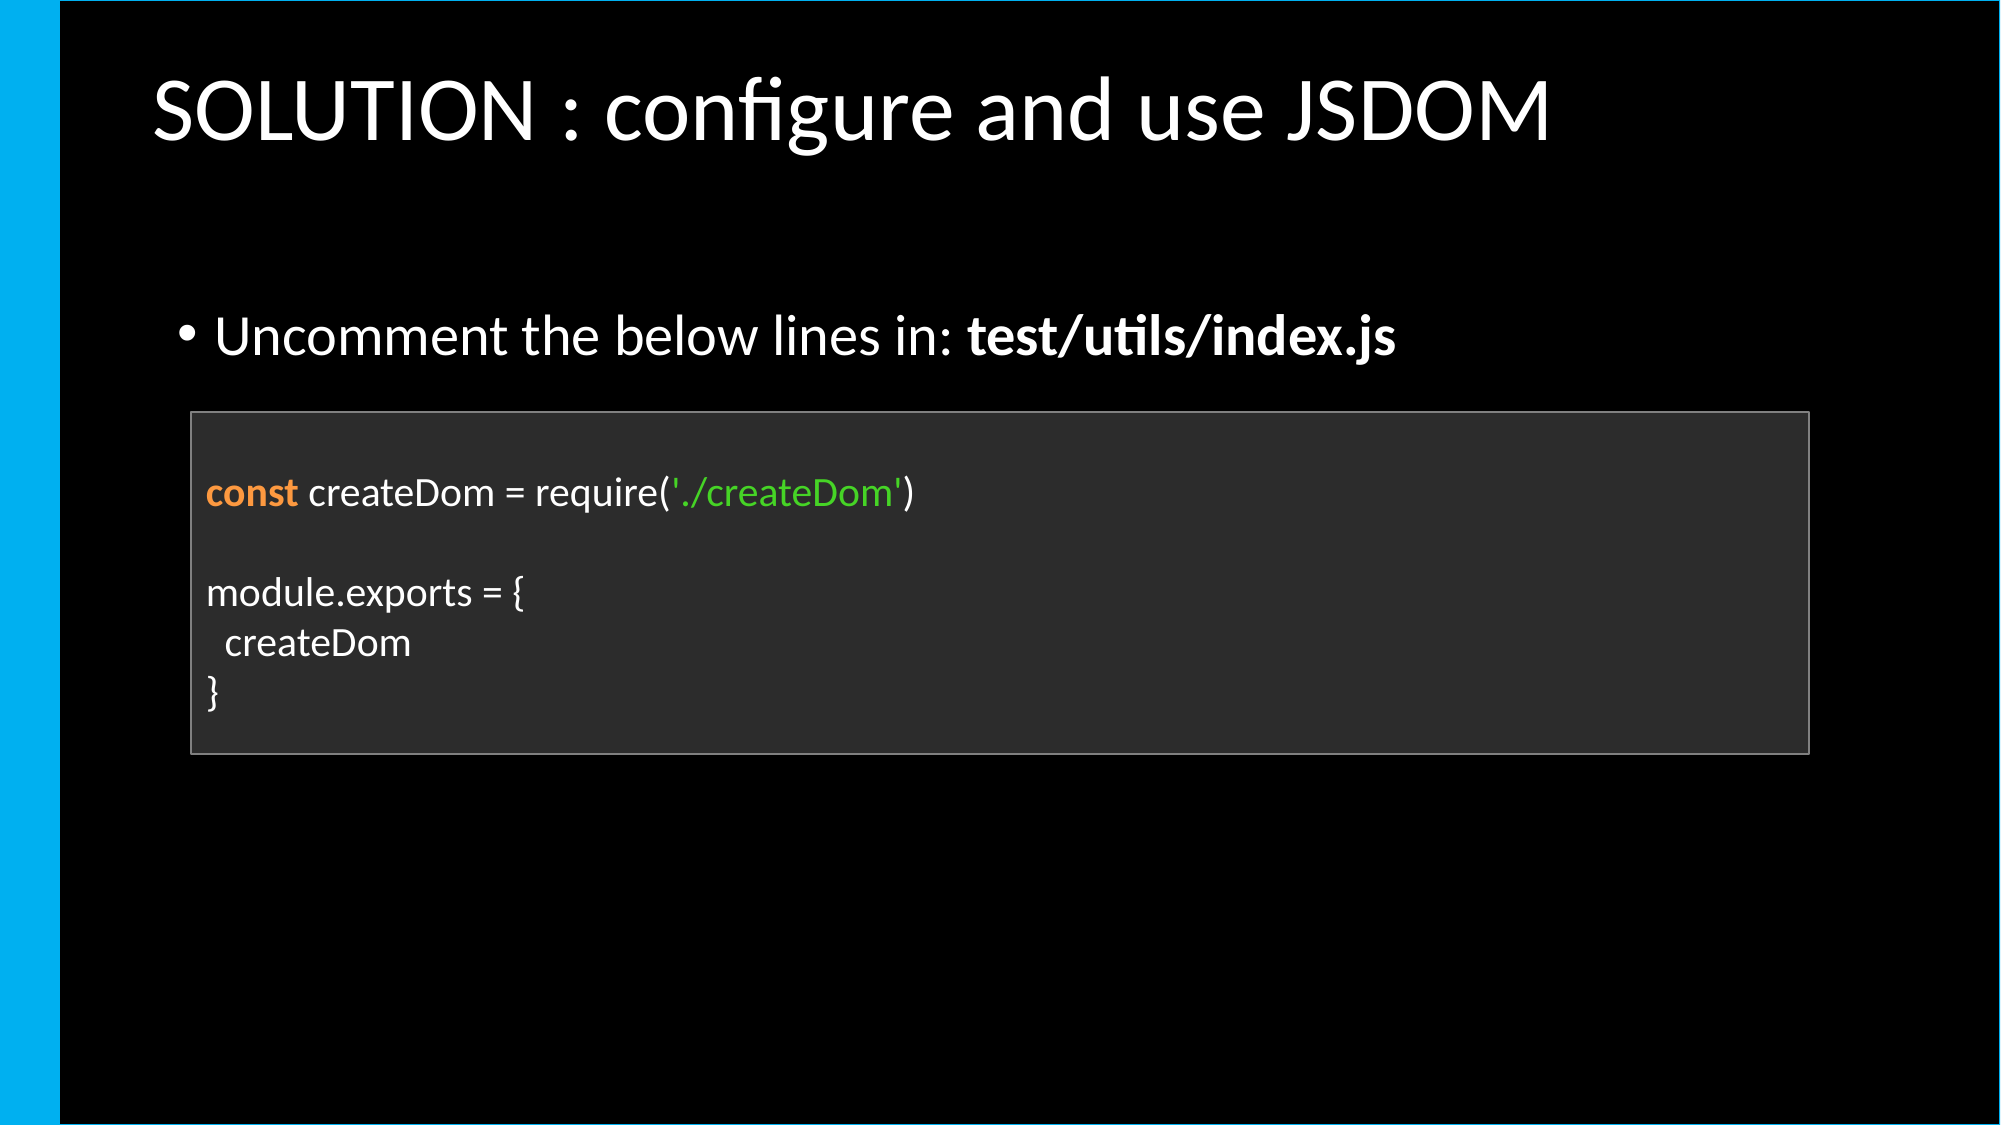

# SOLUTION : configure and use JSDOM

Uncomment the below lines in: test/utils/index.js

const createDom = require('./createDom')
module.exports = {
  createDom
}